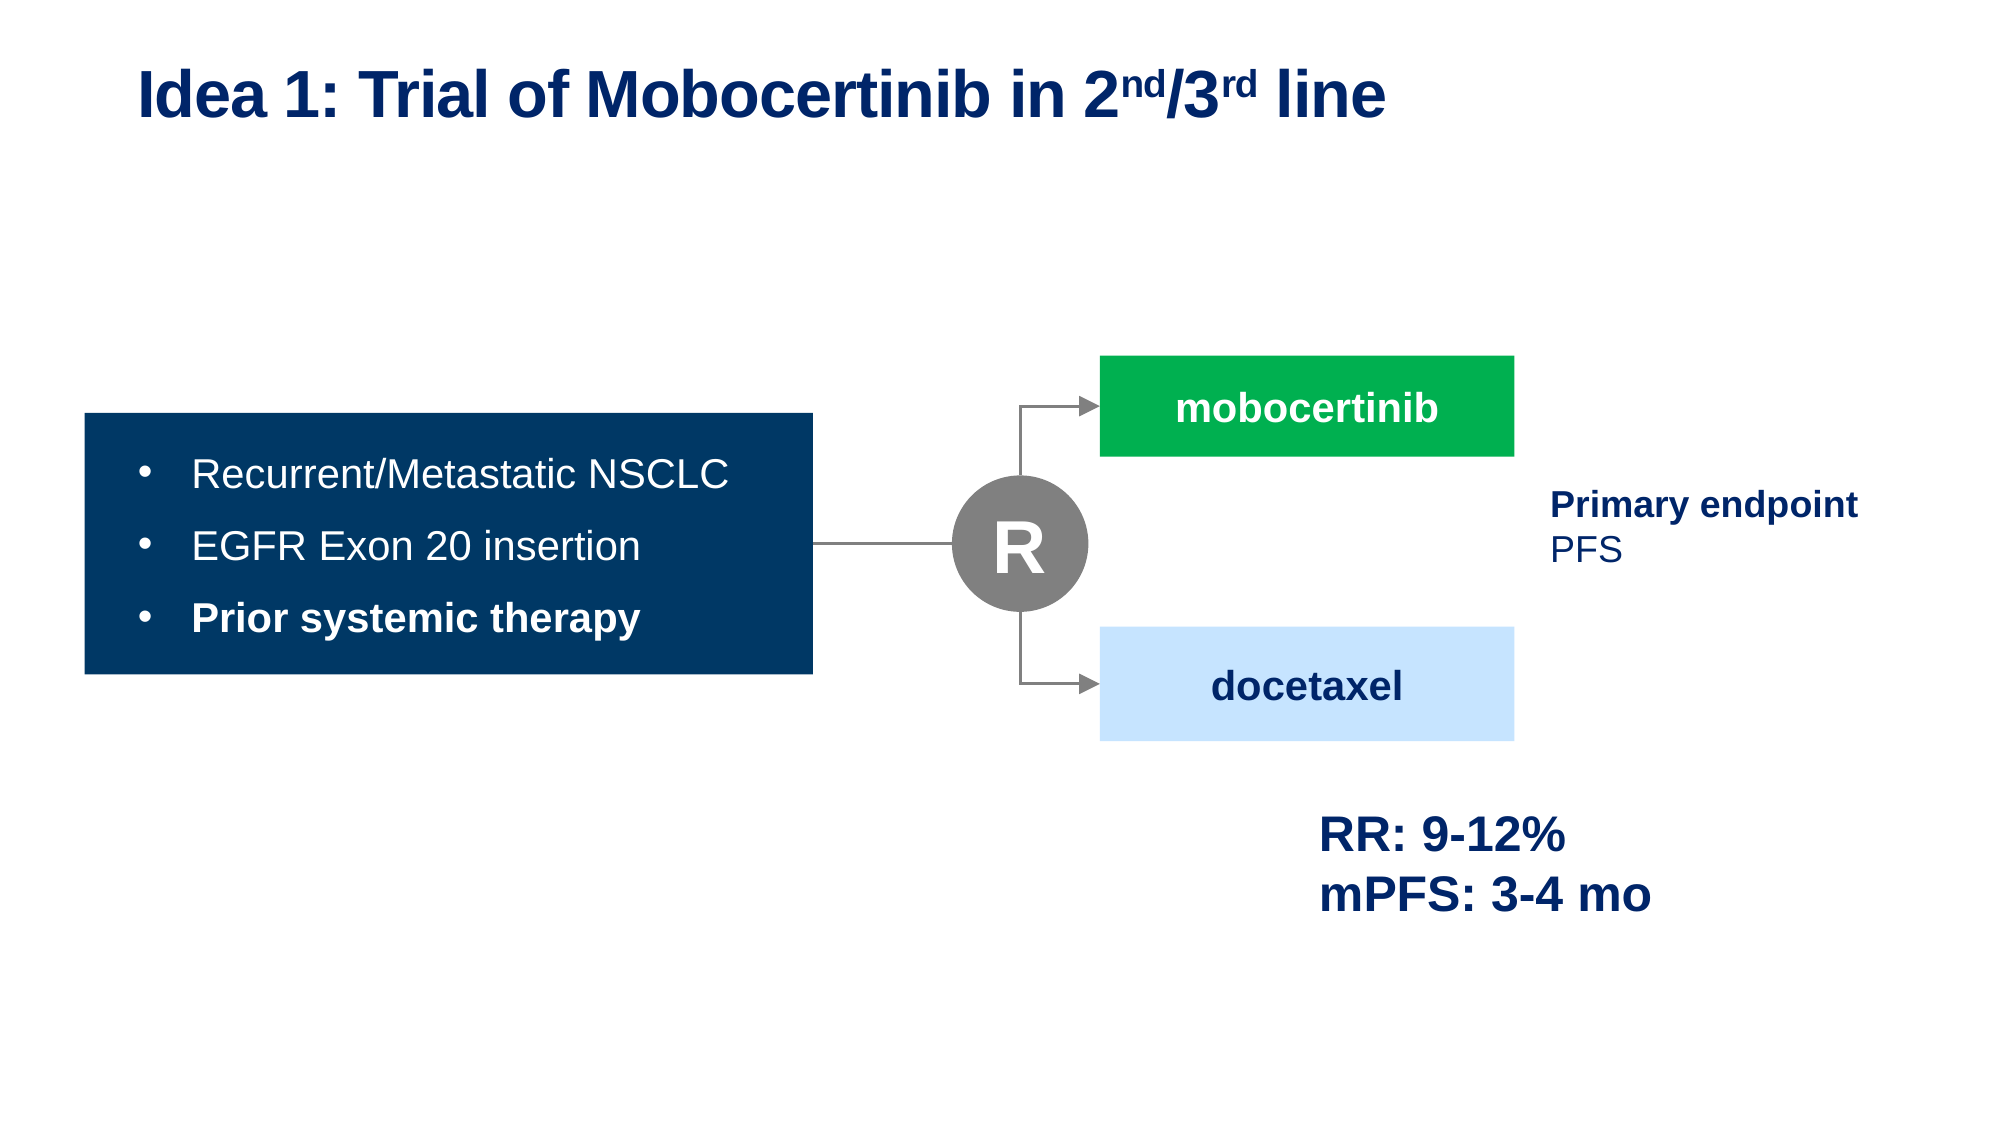

Idea 1: Trial of Mobocertinib in 2nd/3rd line
mobocertinib
Primary endpoint
PFS
Recurrent/Metastatic NSCLC
EGFR Exon 20 insertion
Prior systemic therapy
R
docetaxel
RR: 9-12%
mPFS: 3-4 mo